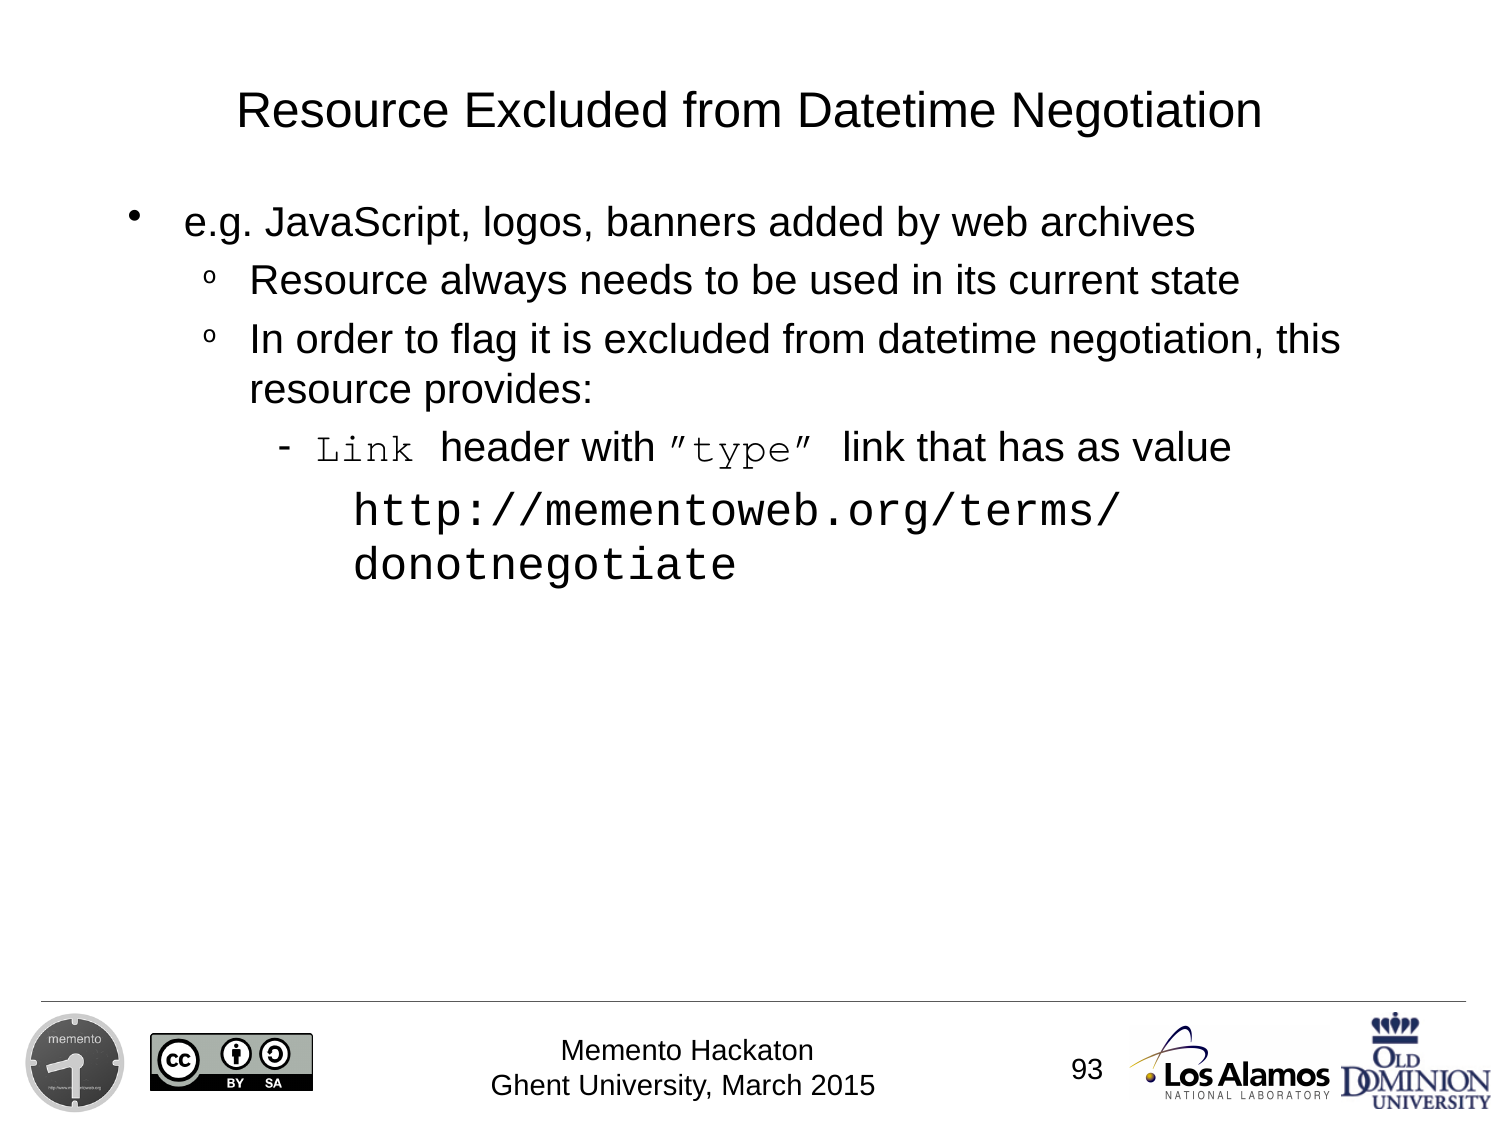

Resource Excluded from Datetime Negotiation
e.g. JavaScript, logos, banners added by web archives
Resource always needs to be used in its current state
In order to flag it is excluded from datetime negotiation, this resource provides:
Link header with ”type” link that has as value
http://mementoweb.org/terms/donotnegotiate

93